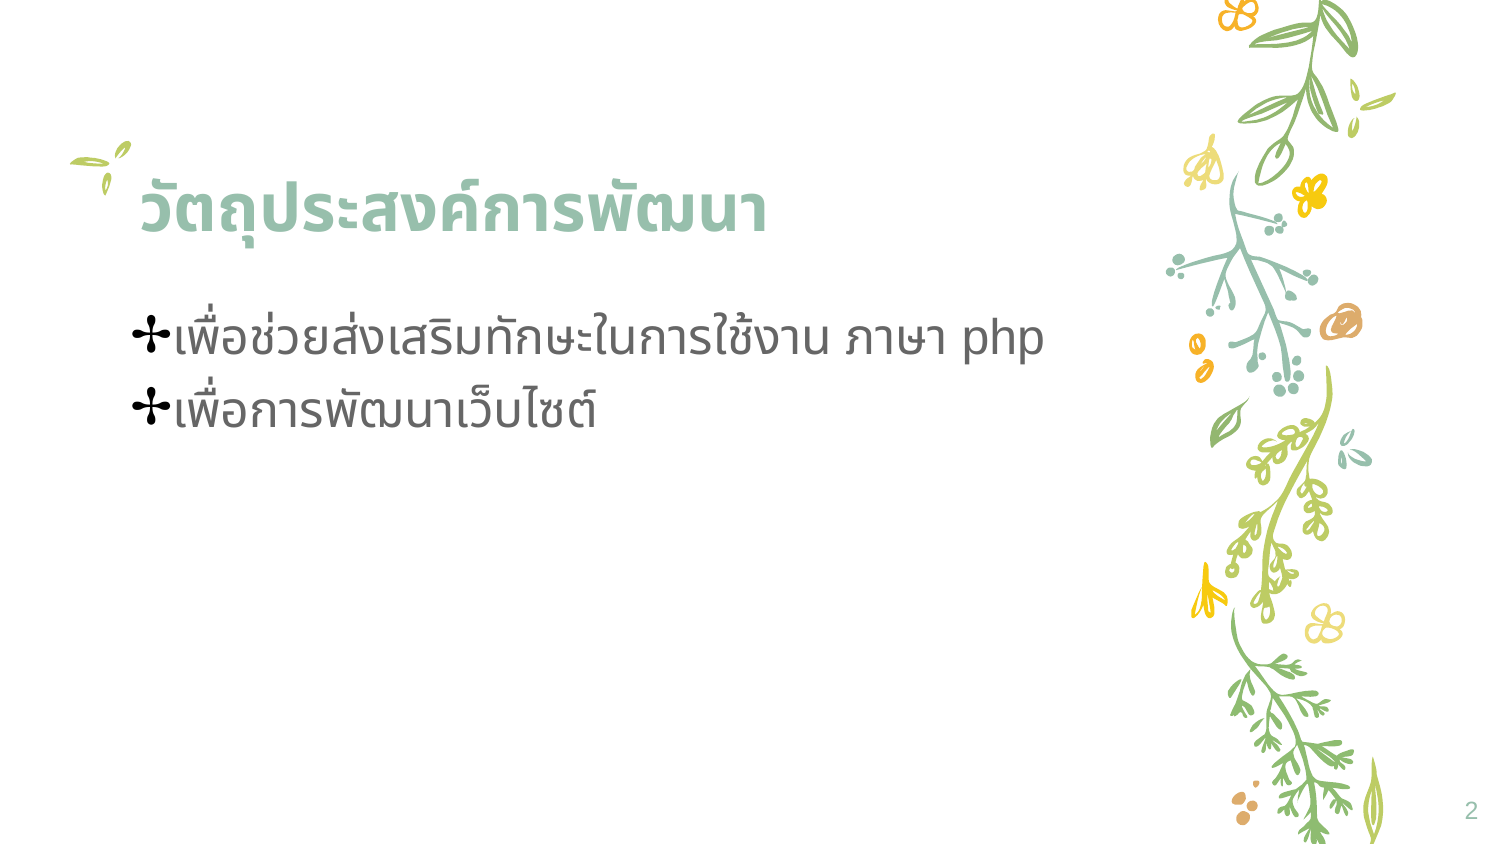

# วัตถุประสงค์การพัฒนา
เพื่อช่วยส่งเสริมทักษะในการใช้งาน ภาษา php
เพื่อการพัฒนาเว็บไซต์

2